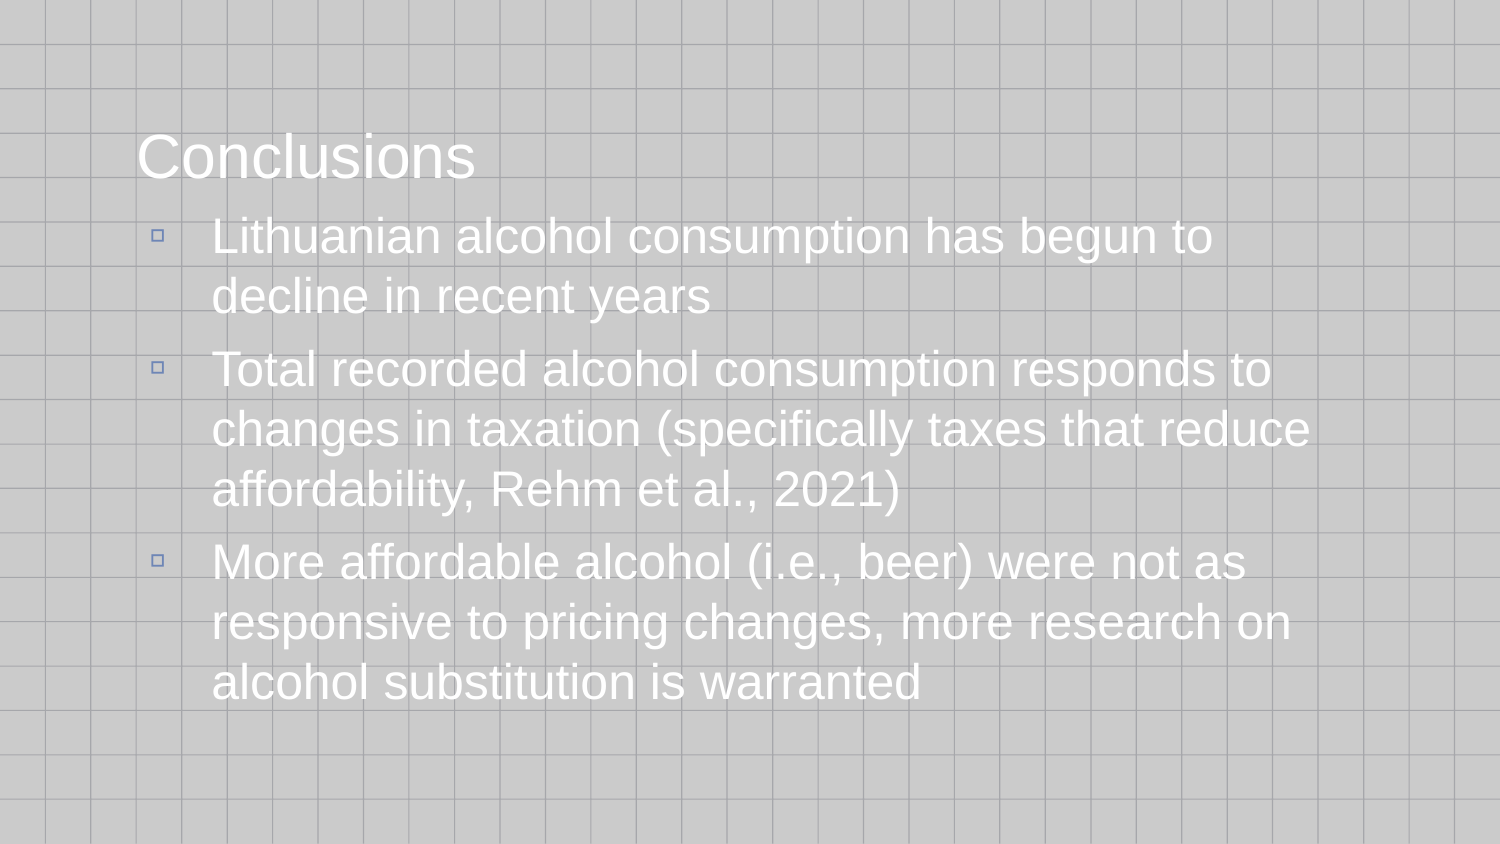

# Conclusions
Lithuanian alcohol consumption has begun to decline in recent years
Total recorded alcohol consumption responds to changes in taxation (specifically taxes that reduce affordability, Rehm et al., 2021)
More affordable alcohol (i.e., beer) were not as responsive to pricing changes, more research on alcohol substitution is warranted